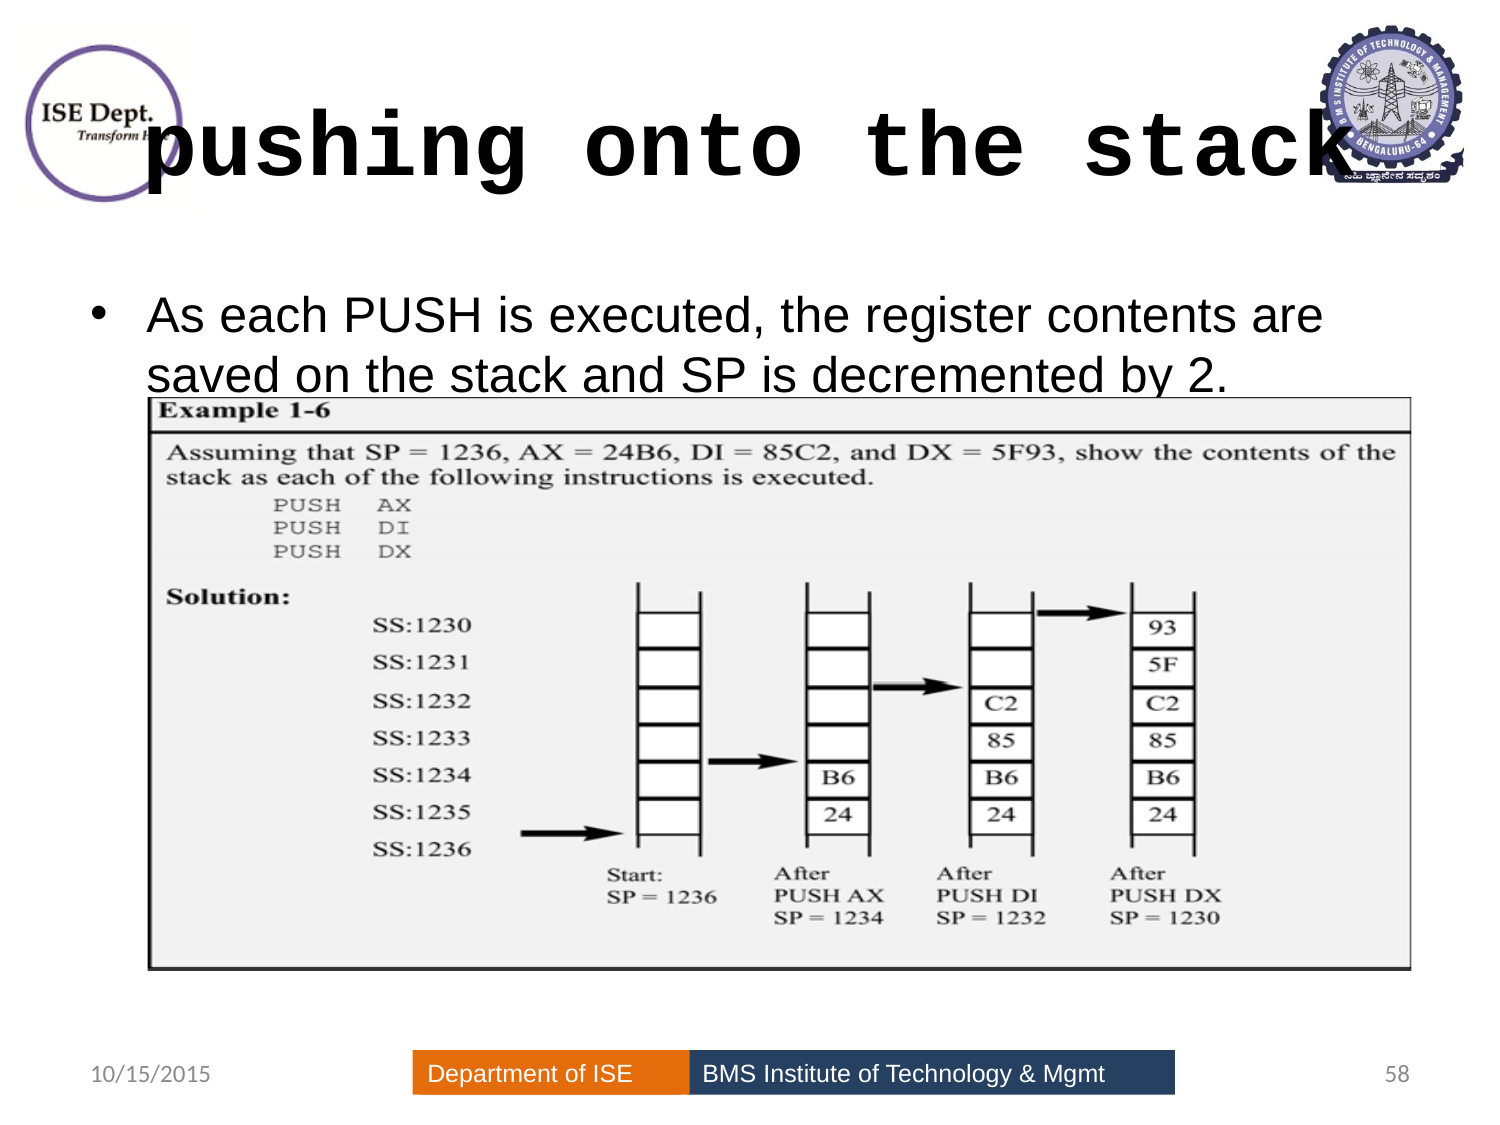

# pushing onto the stack
As each PUSH is executed, the register contents are  saved on the stack and SP is decremented by 2.

10/15/2015
58